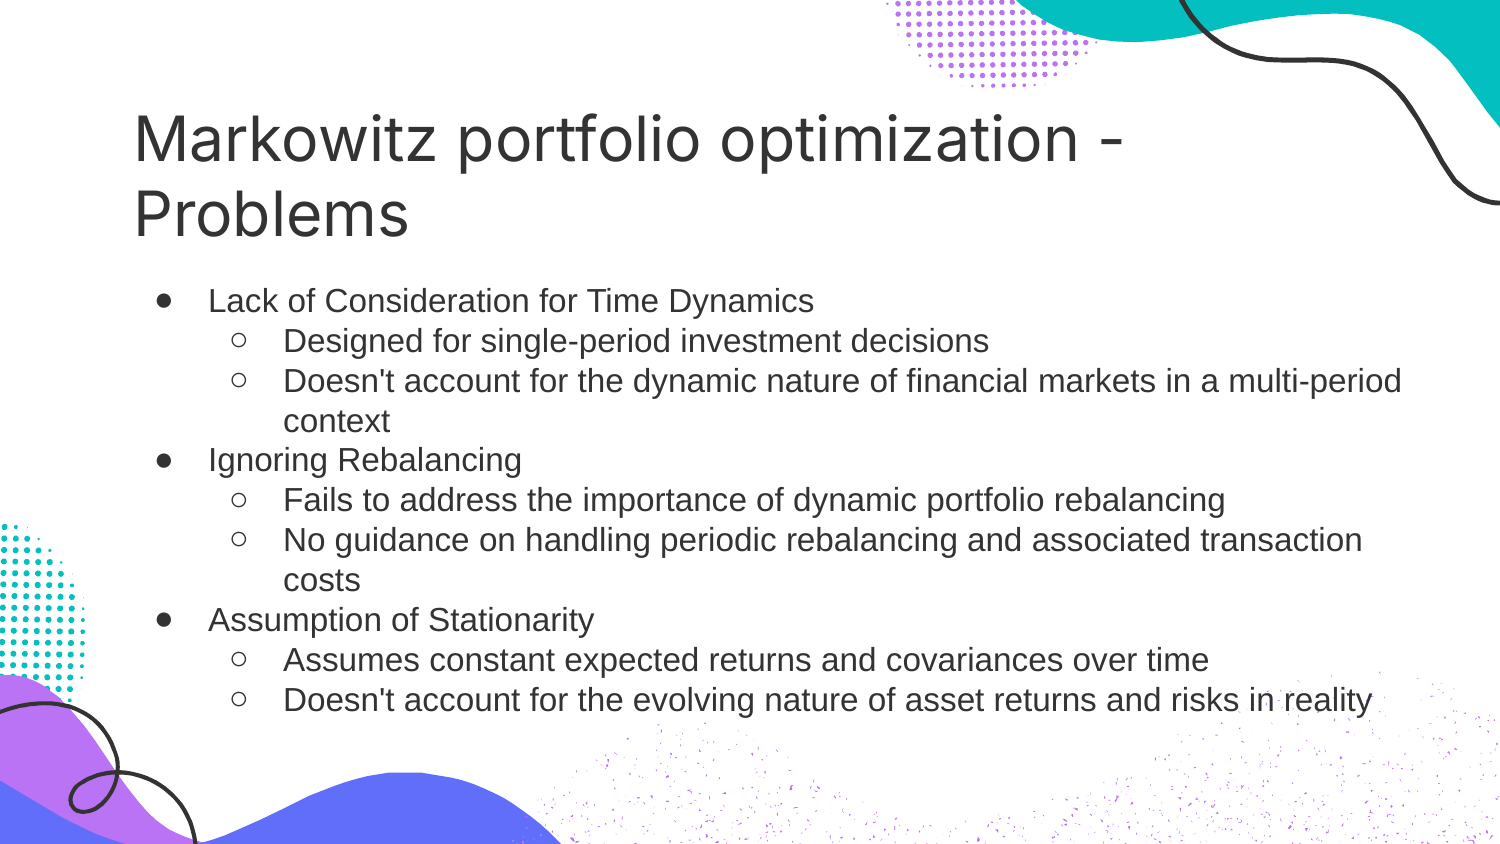

# Markowitz portfolio optimization - Problems
Lack of Consideration for Time Dynamics
Designed for single-period investment decisions
Doesn't account for the dynamic nature of financial markets in a multi-period context
Ignoring Rebalancing
Fails to address the importance of dynamic portfolio rebalancing
No guidance on handling periodic rebalancing and associated transaction costs
Assumption of Stationarity
Assumes constant expected returns and covariances over time
Doesn't account for the evolving nature of asset returns and risks in reality